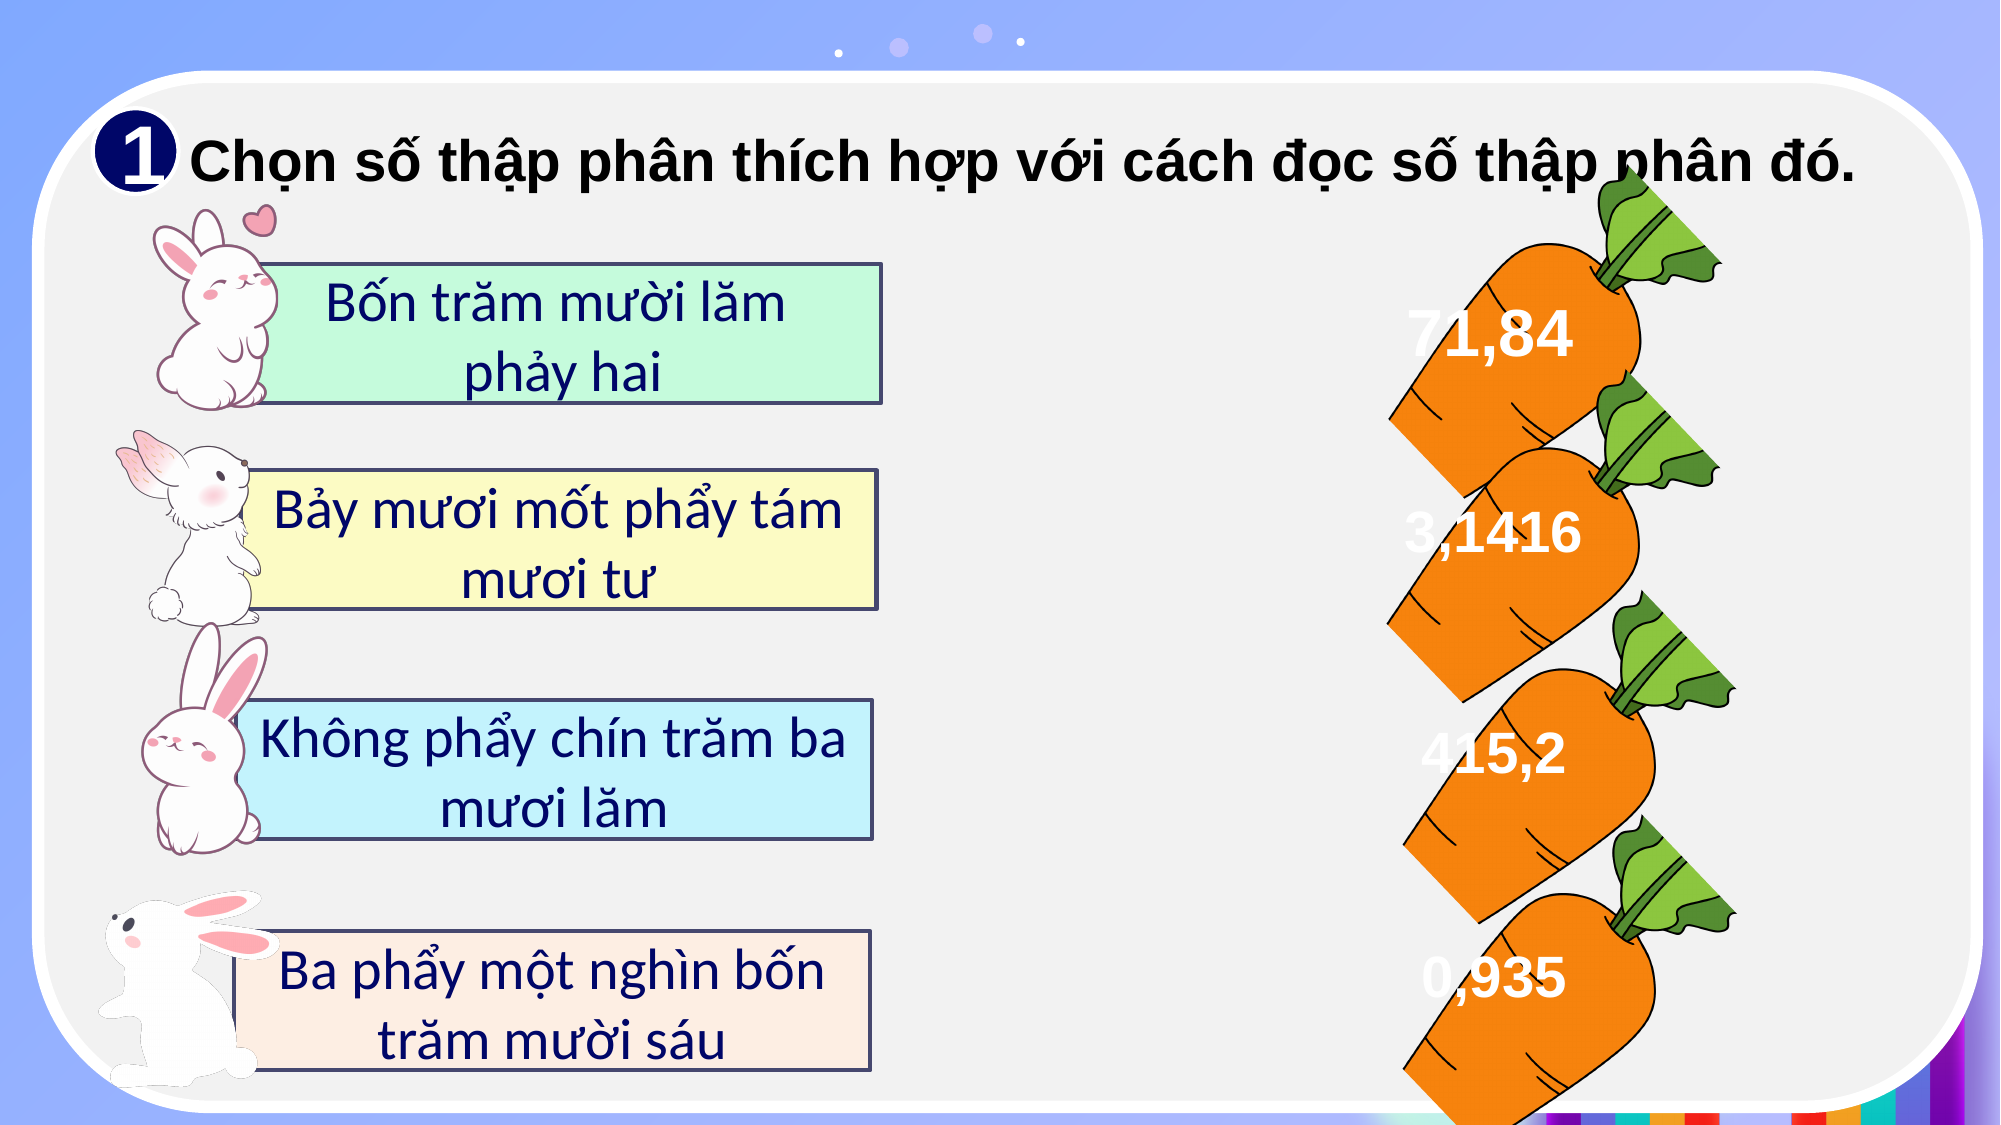

1
Chọn số thập phân thích hợp với cách đọc số thập phân đó.

71,84

Bốn trăm mười lăm
phảy hai

3,1416

Bảy mươi mốt phẩy tám mươi tư

415,2

Không phẩy chín trăm ba mươi lăm

0,935

Ba phẩy một nghìn bốn trăm mười sáu